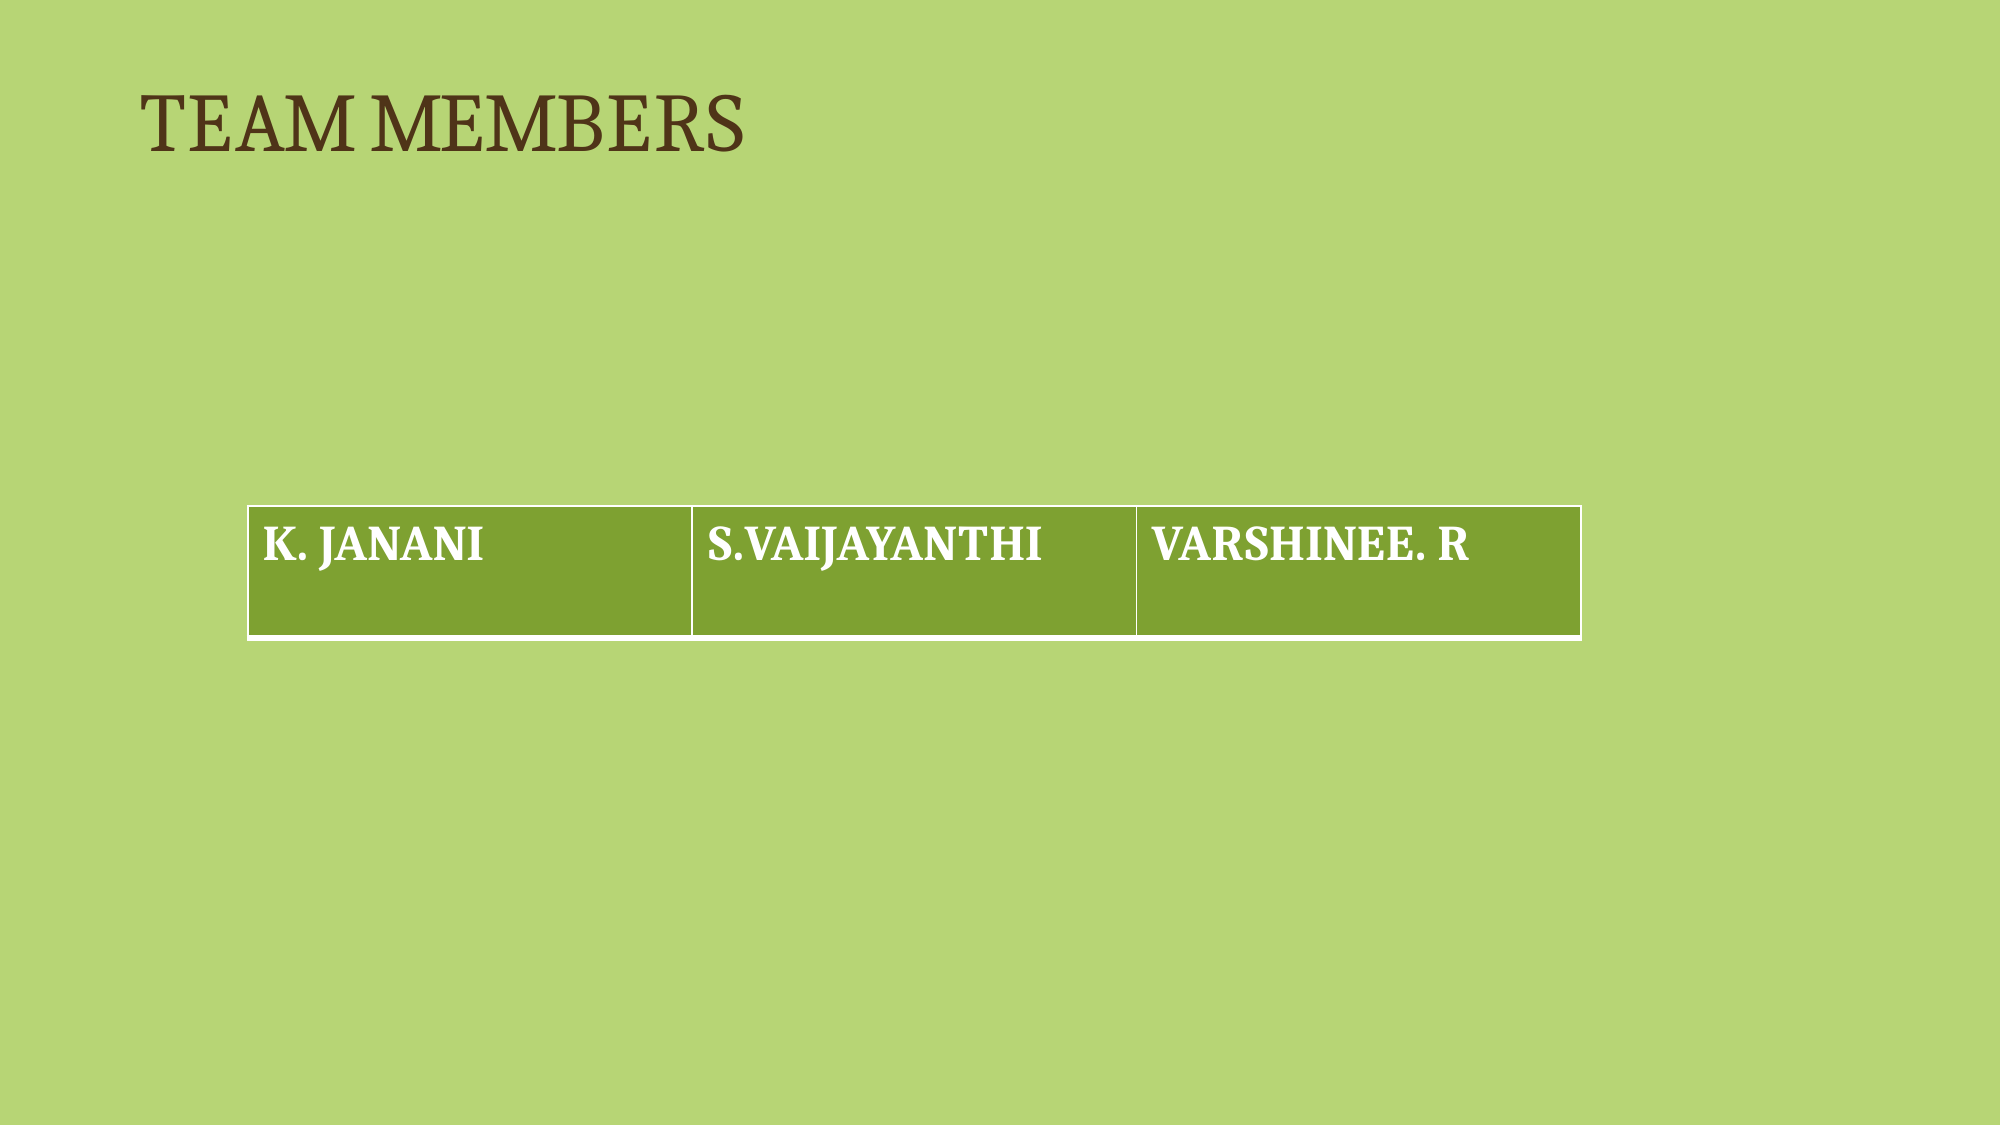

# TEAM MEMBERS
| K. JANANI | S.VAIJAYANTHI | VARSHINEE. R |
| --- | --- | --- |